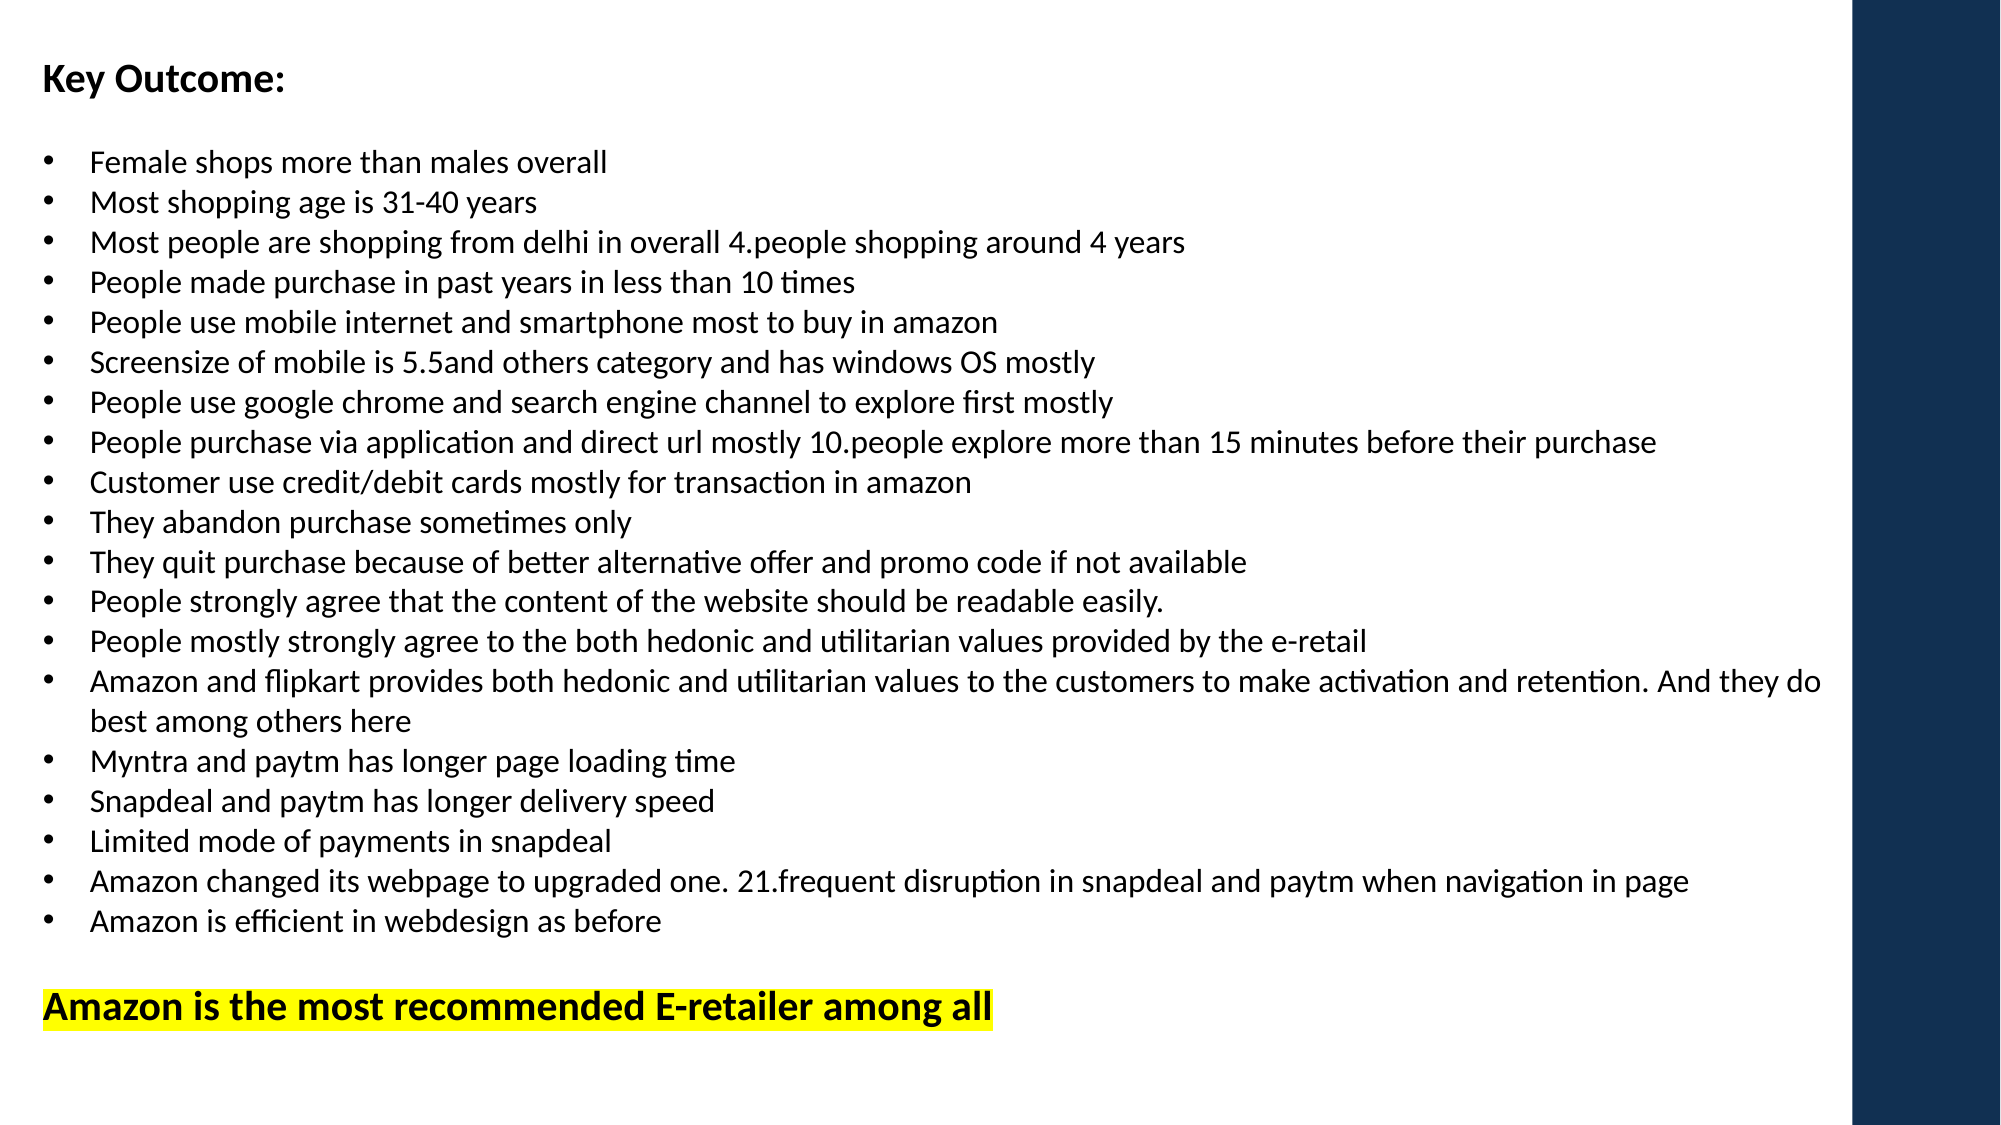

Key Outcome:

Female shops more than males overall
Most shopping age is 31-40 years
Most people are shopping from delhi in overall 4.people shopping around 4 years
People made purchase in past years in less than 10 times
People use mobile internet and smartphone most to buy in amazon
Screensize of mobile is 5.5and others category and has windows OS mostly
People use google chrome and search engine channel to explore first mostly
People purchase via application and direct url mostly 10.people explore more than 15 minutes before their purchase
Customer use credit/debit cards mostly for transaction in amazon
They abandon purchase sometimes only
They quit purchase because of better alternative offer and promo code if not available
People strongly agree that the content of the website should be readable easily.
People mostly strongly agree to the both hedonic and utilitarian values provided by the e-retail
Amazon and flipkart provides both hedonic and utilitarian values to the customers to make activation and retention. And they do best among others here
Myntra and paytm has longer page loading time
Snapdeal and paytm has longer delivery speed
Limited mode of payments in snapdeal
Amazon changed its webpage to upgraded one. 21.frequent disruption in snapdeal and paytm when navigation in page
Amazon is efficient in webdesign as before

Amazon is the most recommended E-retailer among all